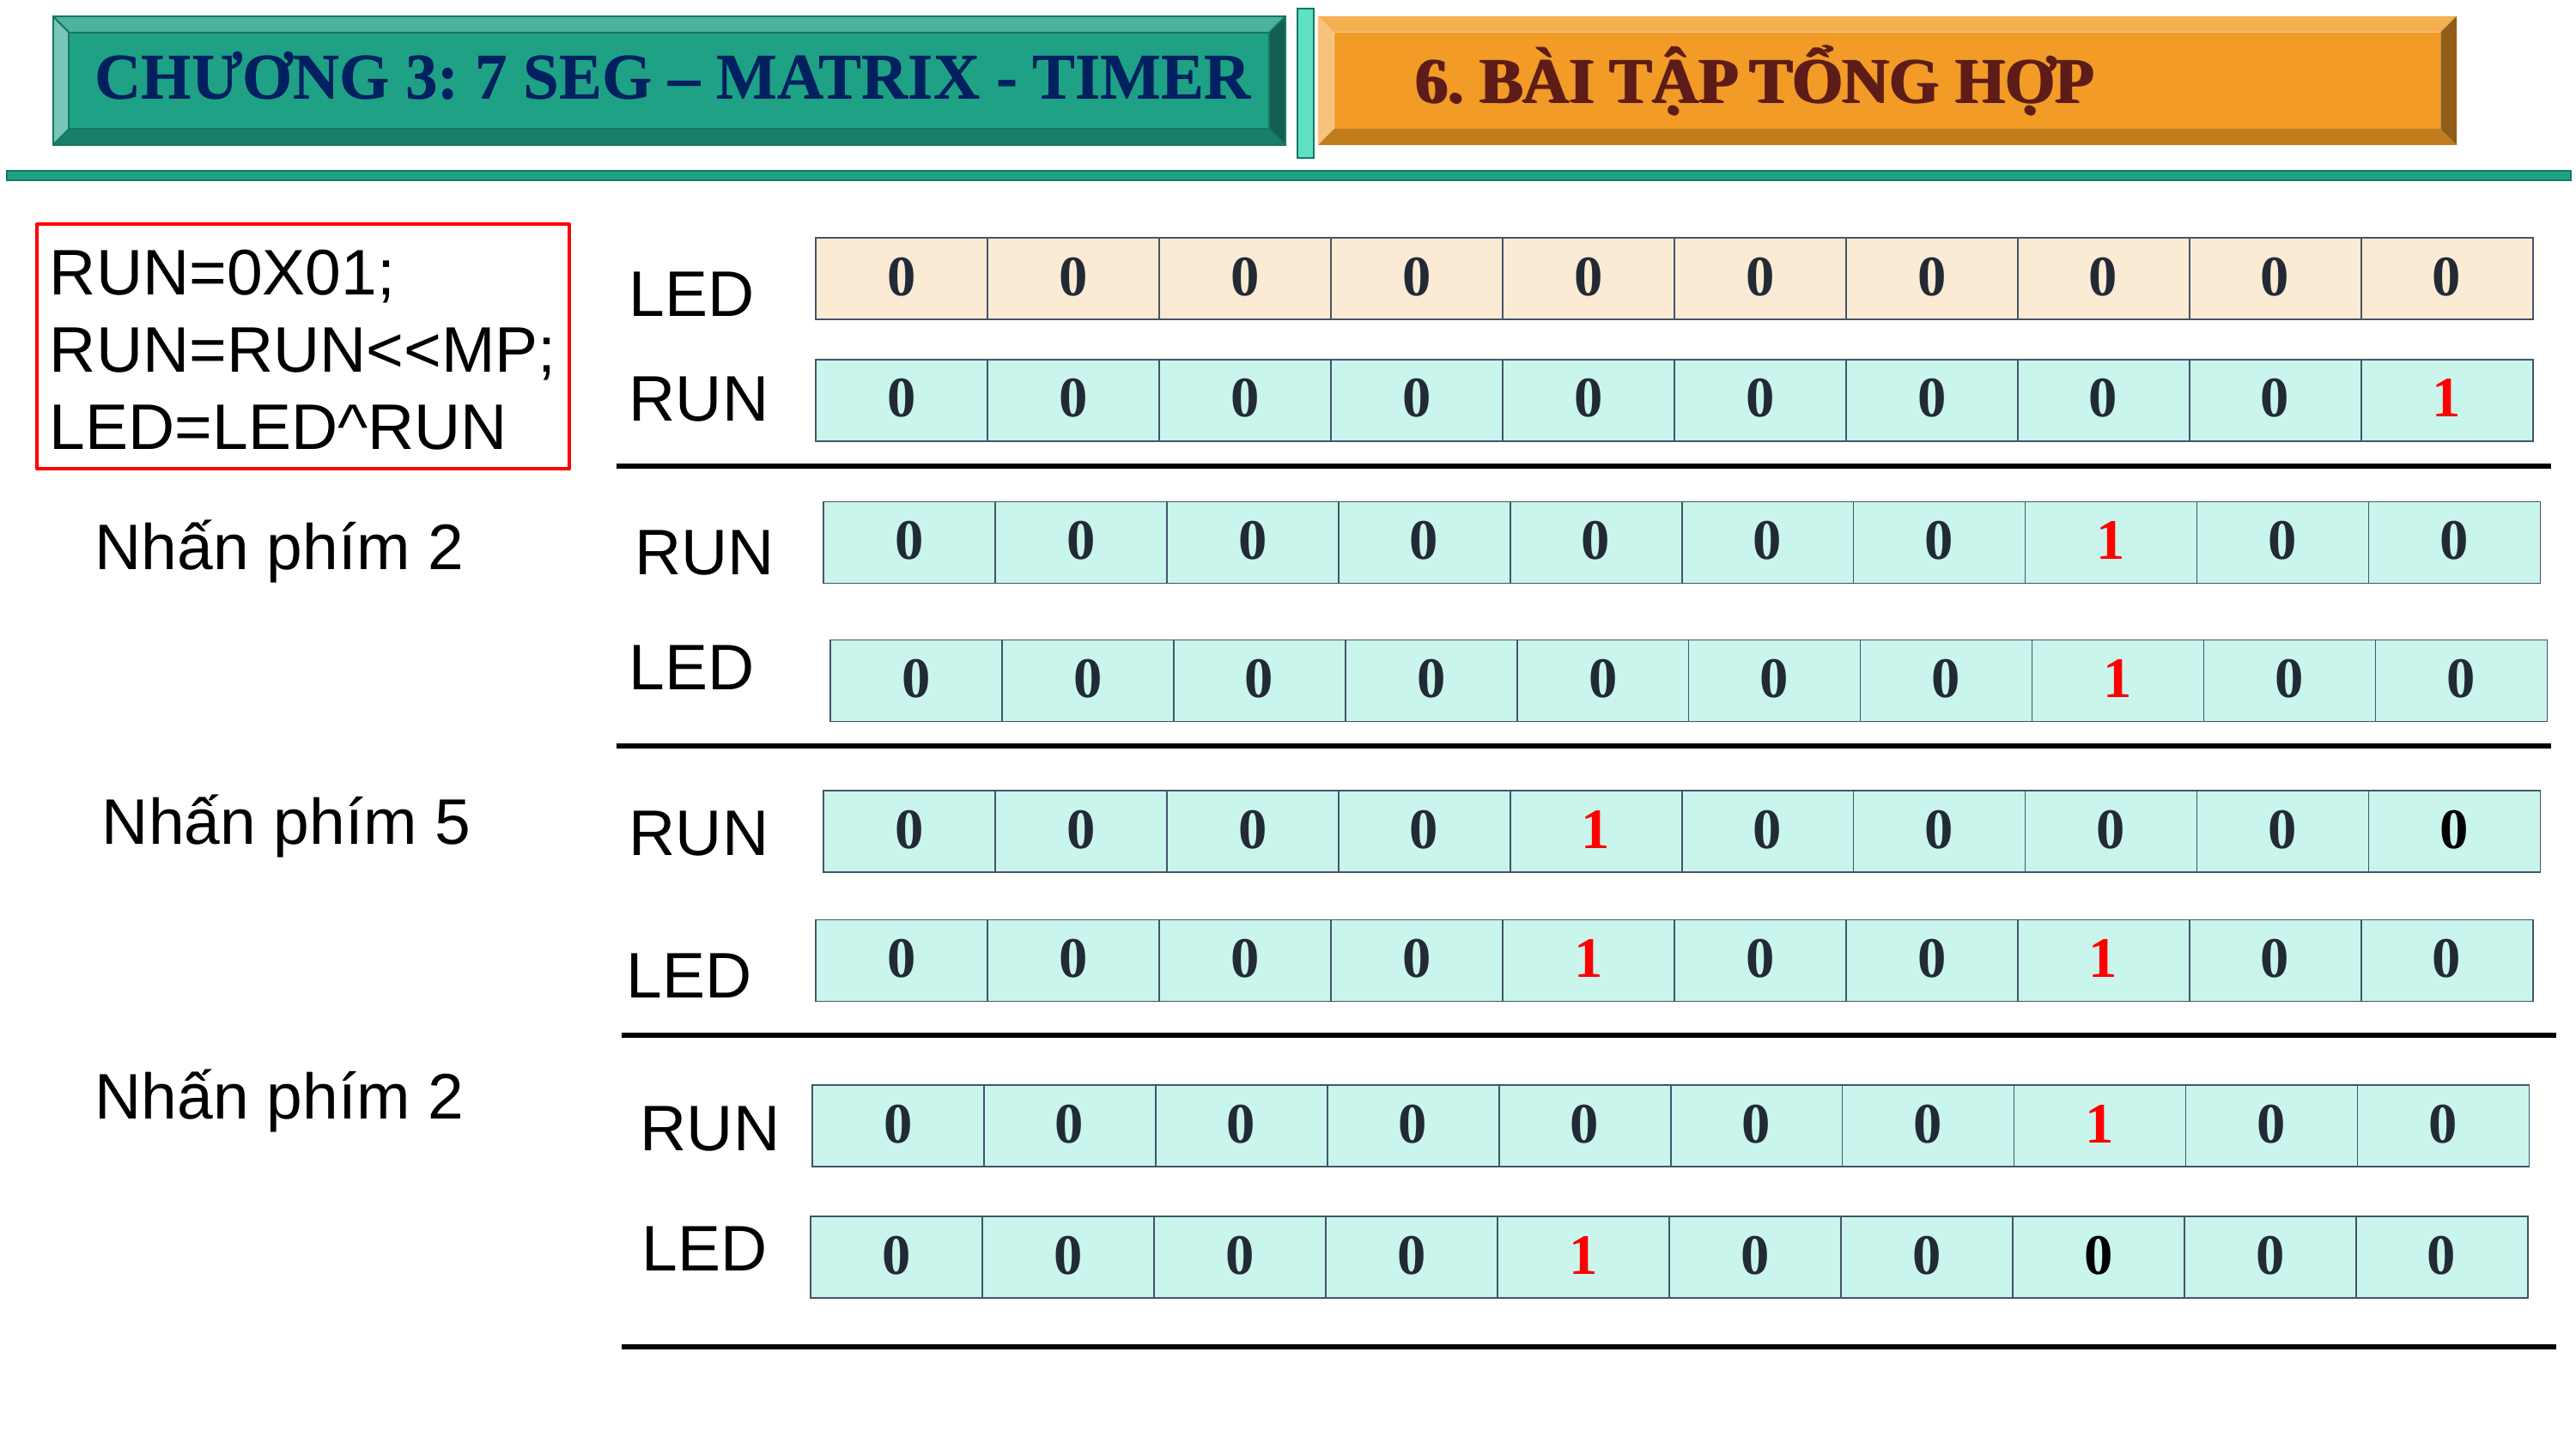

CHƯƠNG 3: 7 SEG – MATRIX - TIMER
CHƯƠNG 3: 7 SEG – MATRIX - TIMER
6. BÀI TẬP TỔNG HỢP
6. BÀI TẬP TỔNG HỢP

RUN=0X01;
RUN=RUN<<MP;
LED=LED^RUN
| 0 | 0 | 0 | 0 | 0 | 0 | 0 | 0 | 0 | 0 |
| --- | --- | --- | --- | --- | --- | --- | --- | --- | --- |
LED
RUN
| 0 | 0 | 0 | 0 | 0 | 0 | 0 | 0 | 0 | 1 |
| --- | --- | --- | --- | --- | --- | --- | --- | --- | --- |
Nhấn phím 2
| 0 | 0 | 0 | 0 | 0 | 0 | 0 | 1 | 0 | 0 |
| --- | --- | --- | --- | --- | --- | --- | --- | --- | --- |
RUN
LED
| 0 | 0 | 0 | 0 | 0 | 0 | 0 | 1 | 0 | 0 |
| --- | --- | --- | --- | --- | --- | --- | --- | --- | --- |
Nhấn phím 5
RUN
| 0 | 0 | 0 | 0 | 1 | 0 | 0 | 0 | 0 | 0 |
| --- | --- | --- | --- | --- | --- | --- | --- | --- | --- |
| 0 | 0 | 0 | 0 | 1 | 0 | 0 | 1 | 0 | 0 |
| --- | --- | --- | --- | --- | --- | --- | --- | --- | --- |
LED
Nhấn phím 2
RUN
| 0 | 0 | 0 | 0 | 0 | 0 | 0 | 1 | 0 | 0 |
| --- | --- | --- | --- | --- | --- | --- | --- | --- | --- |
LED
| 0 | 0 | 0 | 0 | 1 | 0 | 0 | 0 | 0 | 0 |
| --- | --- | --- | --- | --- | --- | --- | --- | --- | --- |